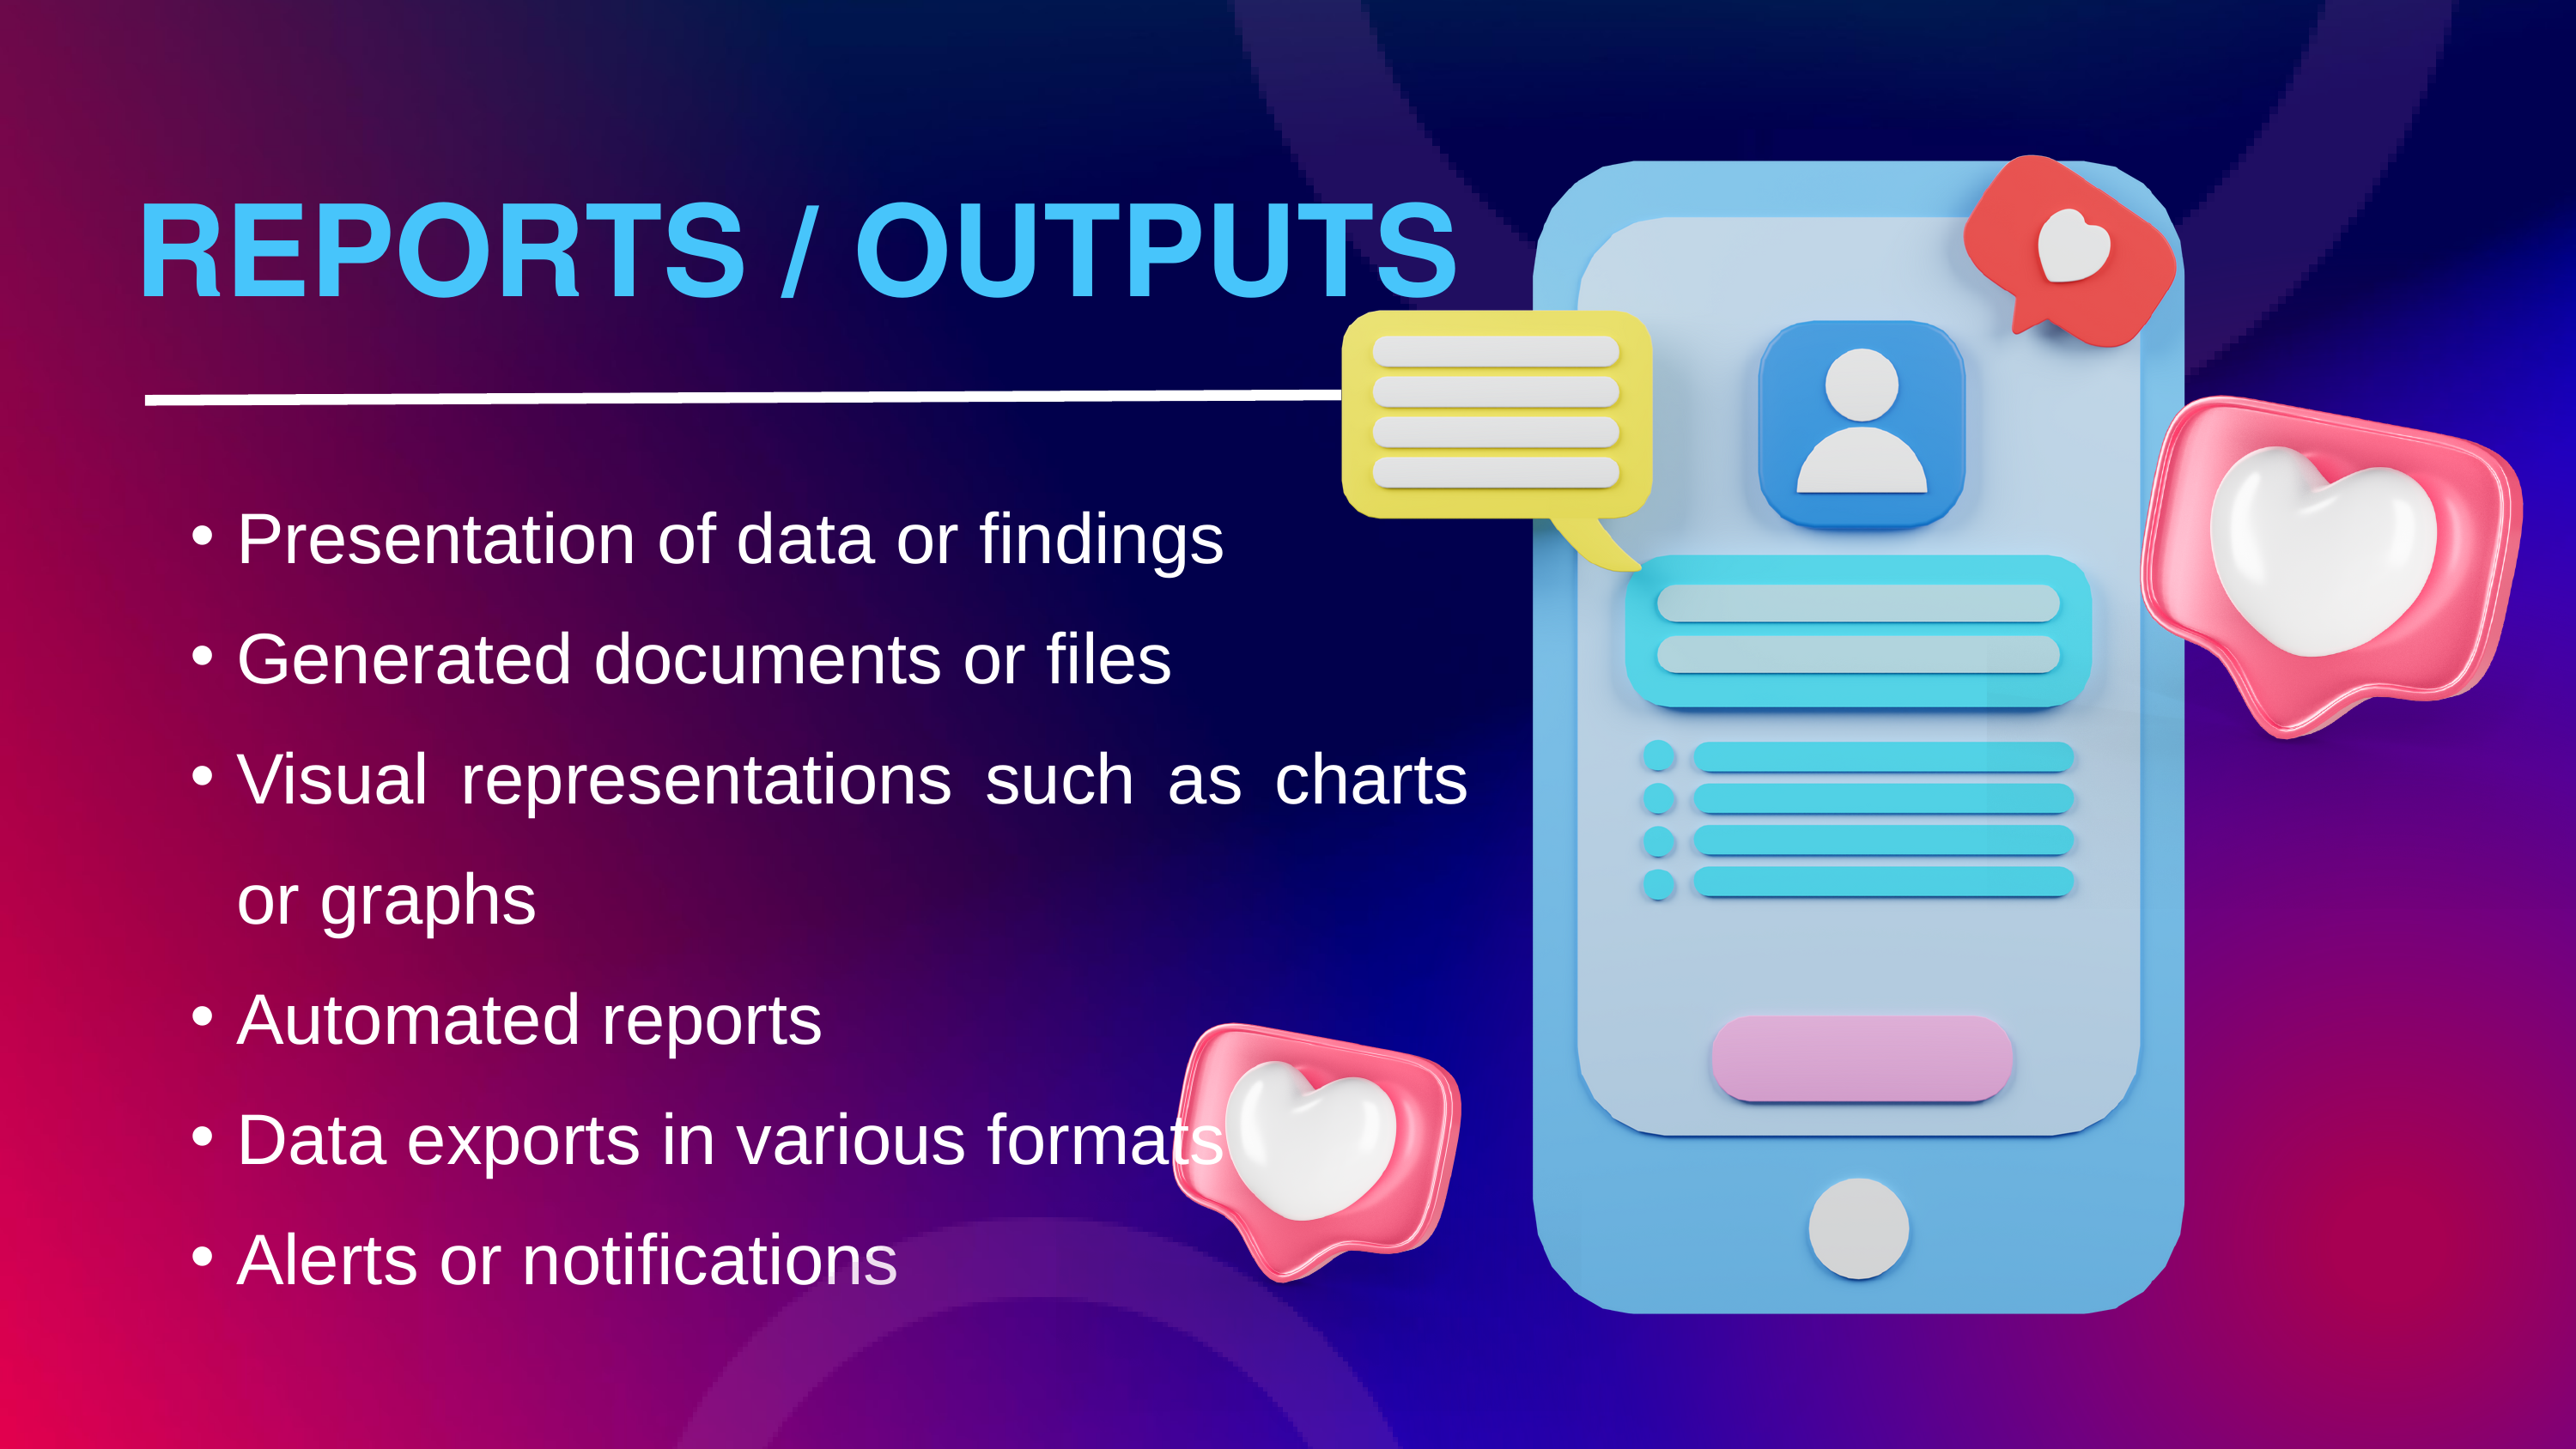

REPORTS / OUTPUTS

Presentation of data or findings
Generated documents or files
Visual representations such as charts or graphs
Automated reports
Data exports in various formats
Alerts or notifications